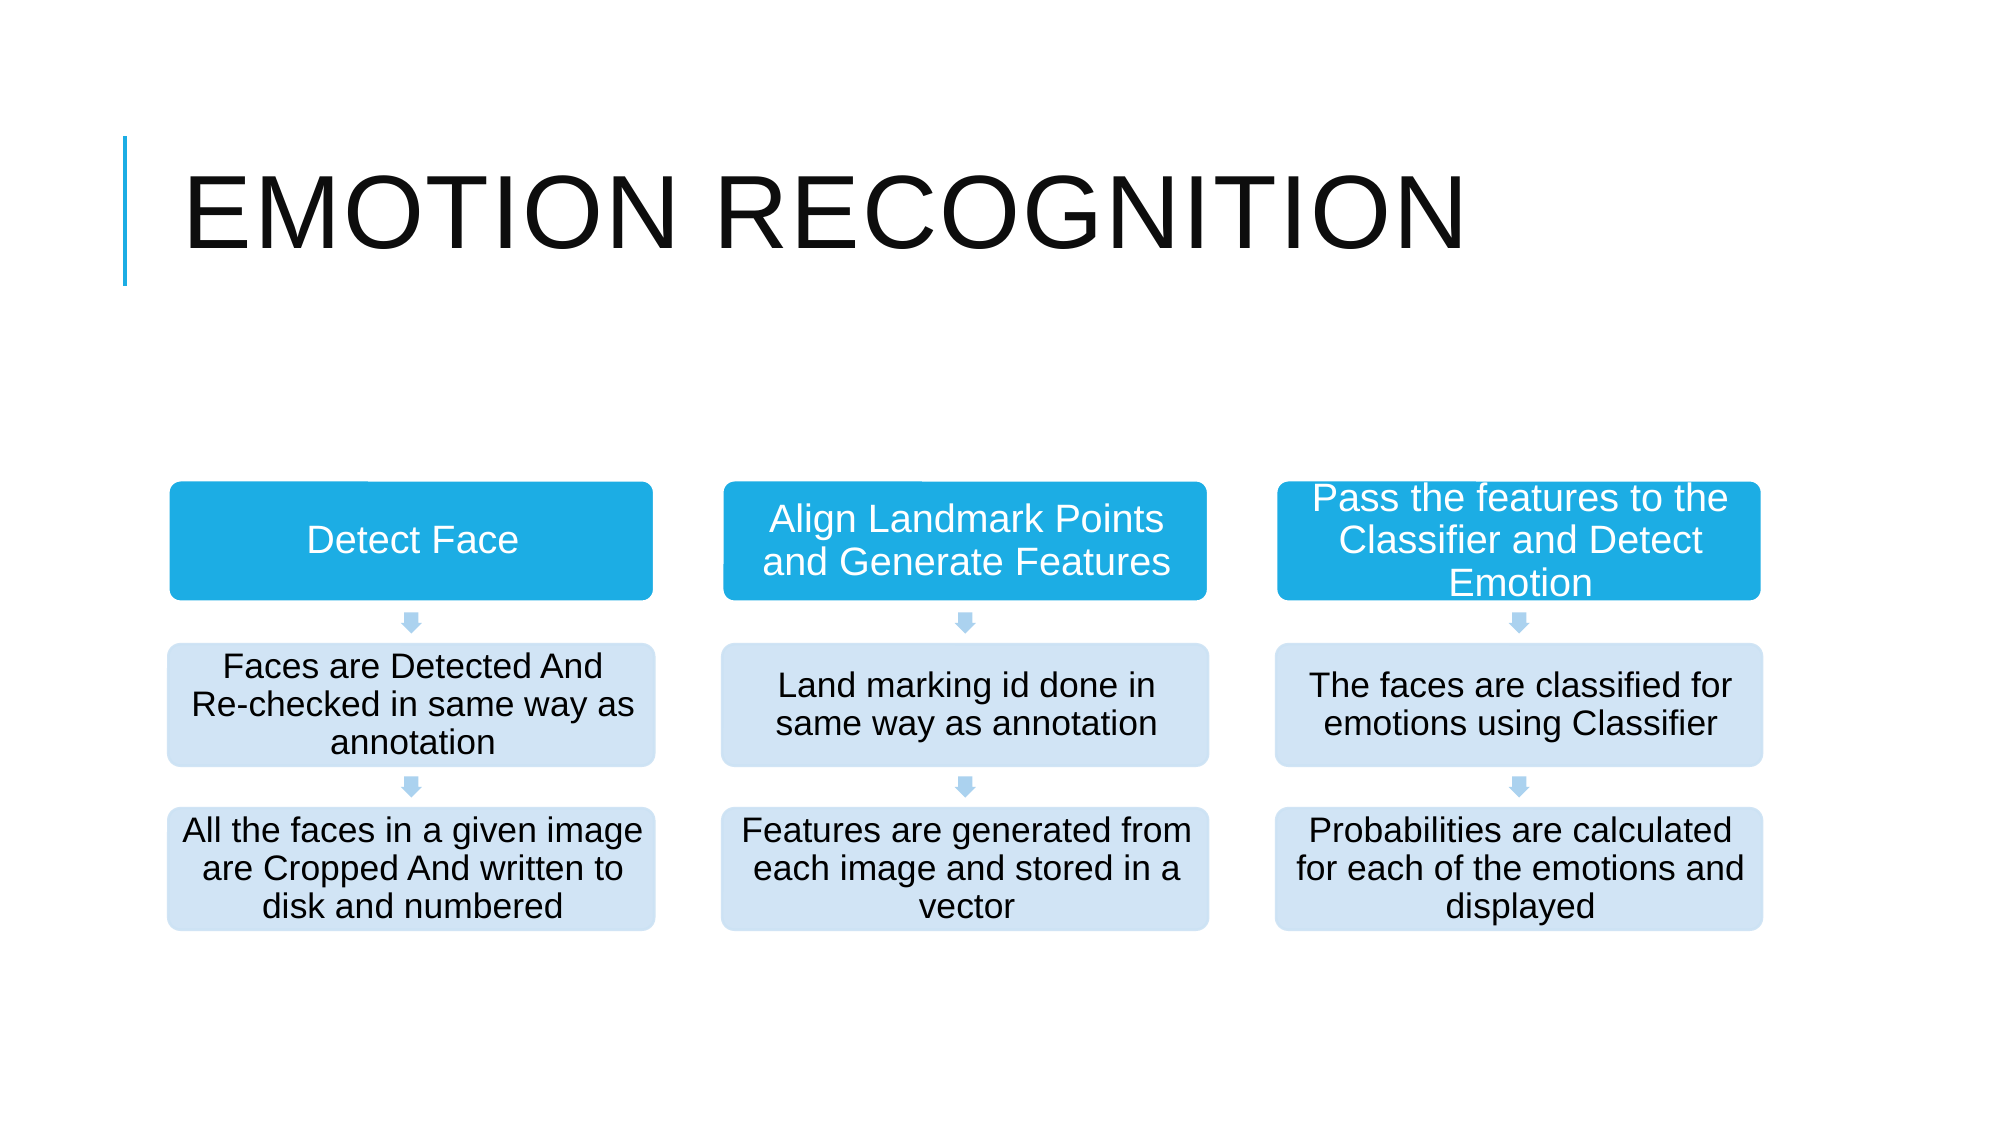

# Emotion Recognition
Detect Face
Faces are Detected And
Re-checked in same way as annotation
All the faces in a given image are Cropped And written to disk and numbered
Align Landmark Points and Generate Features
Land marking id done in same way as annotation
Features are generated from each image and stored in a vector
Pass the features to the Classifier and Detect Emotion
The faces are classified for emotions using Classifier
Probabilities are calculated for each of the emotions and displayed